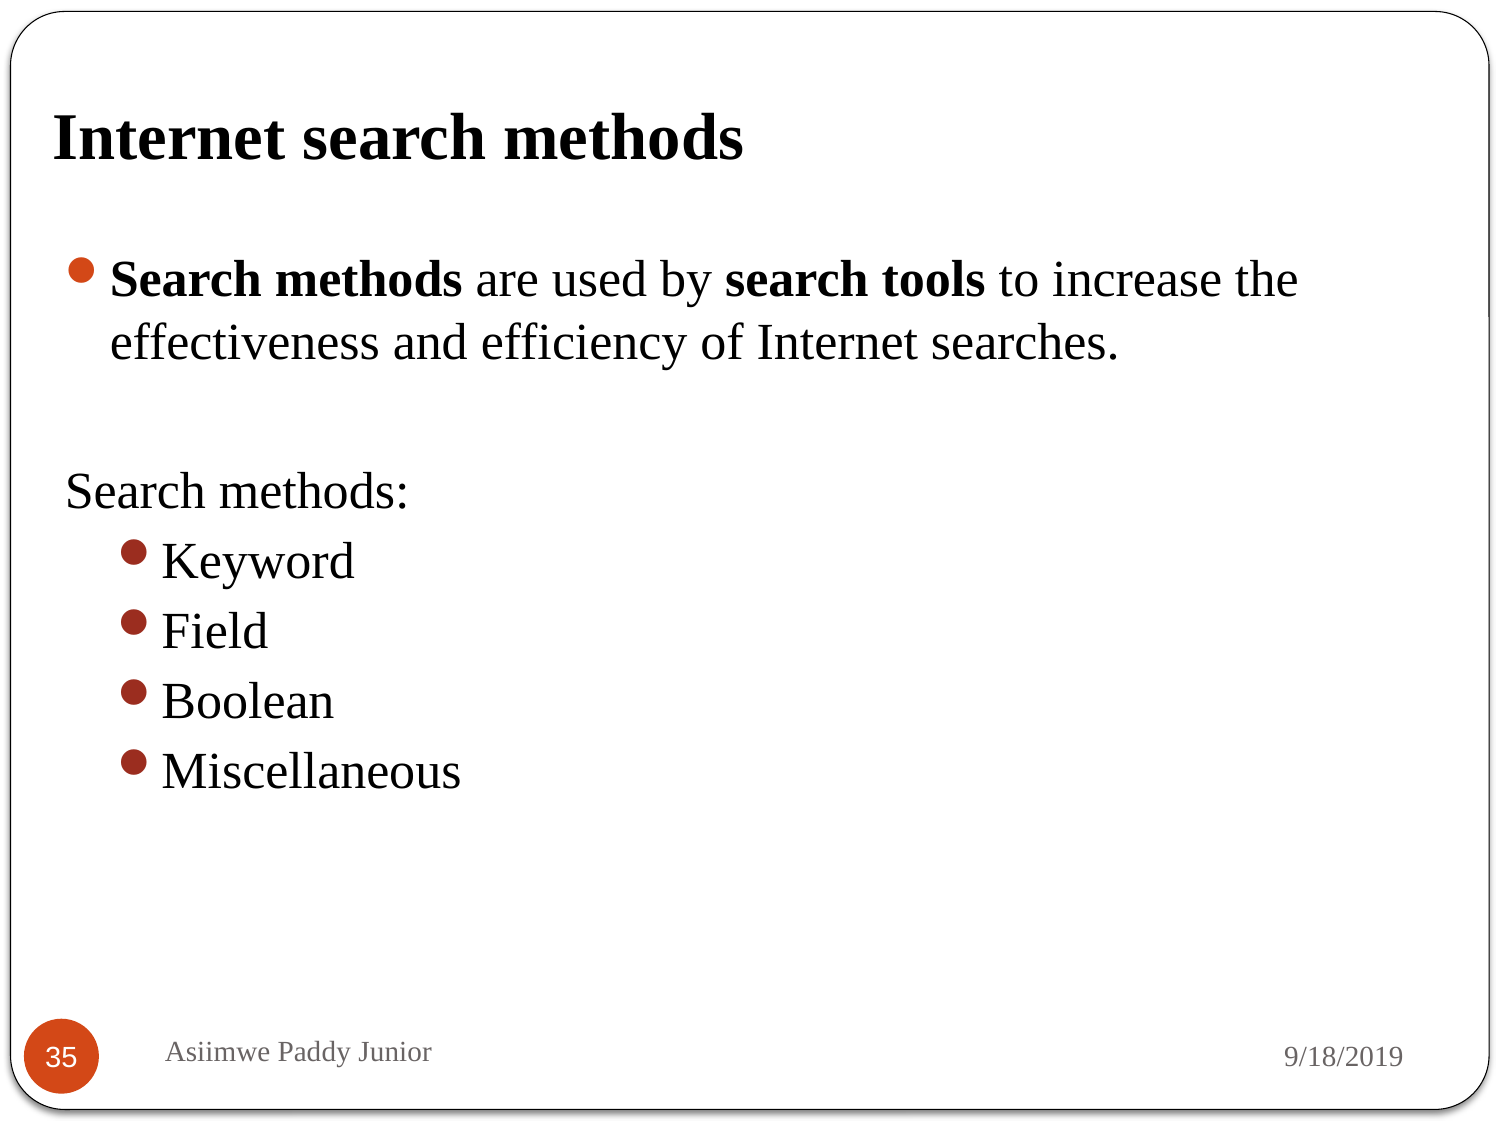

# Internet search methods
Search methods are used by search tools to increase the effectiveness and efficiency of Internet searches.

Search methods:
Keyword
Field
Boolean
Miscellaneous
Asiimwe Paddy Junior
9/18/2019
35